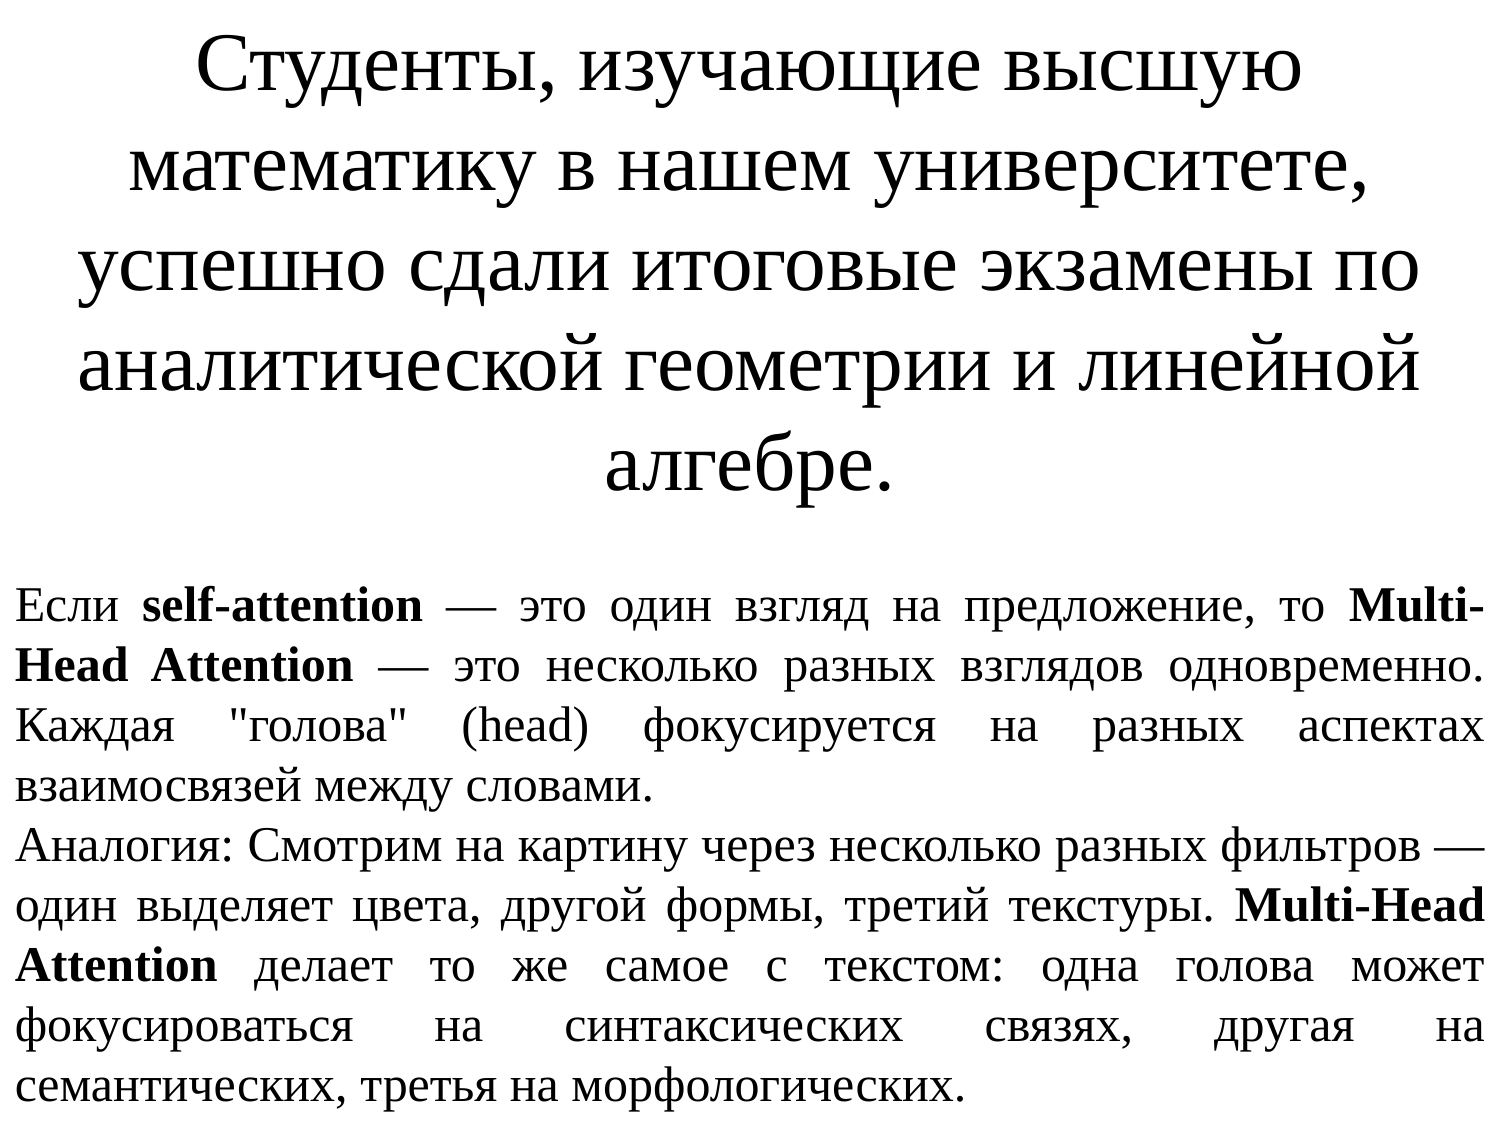

Студенты, изучающие высшую математику в нашем университете, успешно сдали итоговые экзамены по аналитической геометрии и линейной алгебре.
Если self-attention — это один взгляд на предложение, то Multi-Head Attention — это несколько разных взглядов одновременно. Каждая "голова" (head) фокусируется на разных аспектах взаимосвязей между словами.
Аналогия: Смотрим на картину через несколько разных фильтров — один выделяет цвета, другой формы, третий текстуры. Multi-Head Attention делает то же самое с текстом: одна голова может фокусироваться на синтаксических связях, другая на семантических, третья на морфологических.